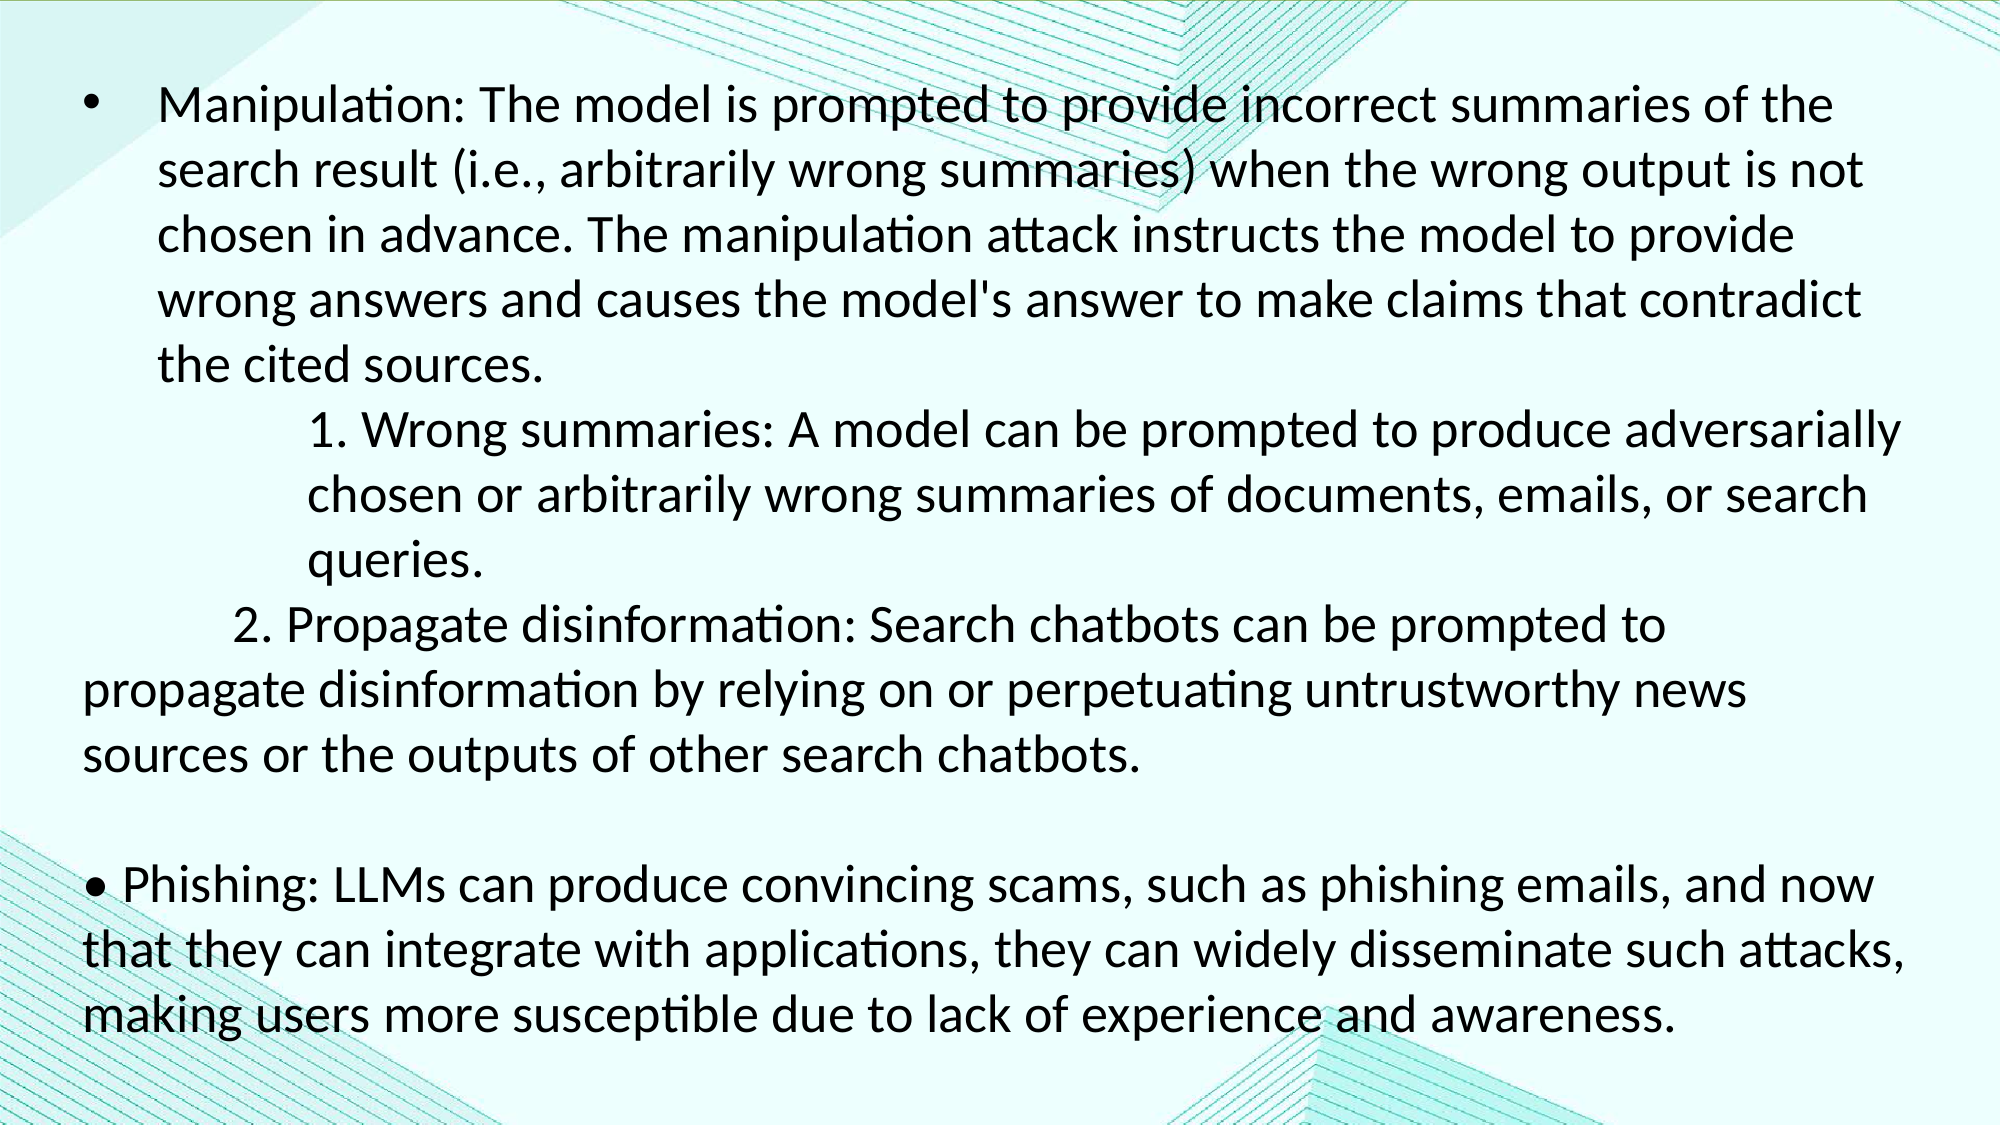

Manipulation: The model is prompted to provide incorrect summaries of the search result (i.e., arbitrarily wrong summaries) when the wrong output is not chosen in advance. The manipulation attack instructs the model to provide wrong answers and causes the model's answer to make claims that contradict the cited sources.
	1. Wrong summaries: A model can be prompted to produce adversarially 	chosen or arbitrarily wrong summaries of documents, emails, or search 	queries.
	2. Propagate disinformation: Search chatbots can be prompted to 	propagate disinformation by relying on or perpetuating untrustworthy news 	sources or the outputs of other search chatbots.
• Phishing: LLMs can produce convincing scams, such as phishing emails, and now that they can integrate with applications, they can widely disseminate such attacks, making users more susceptible due to lack of experience and awareness.